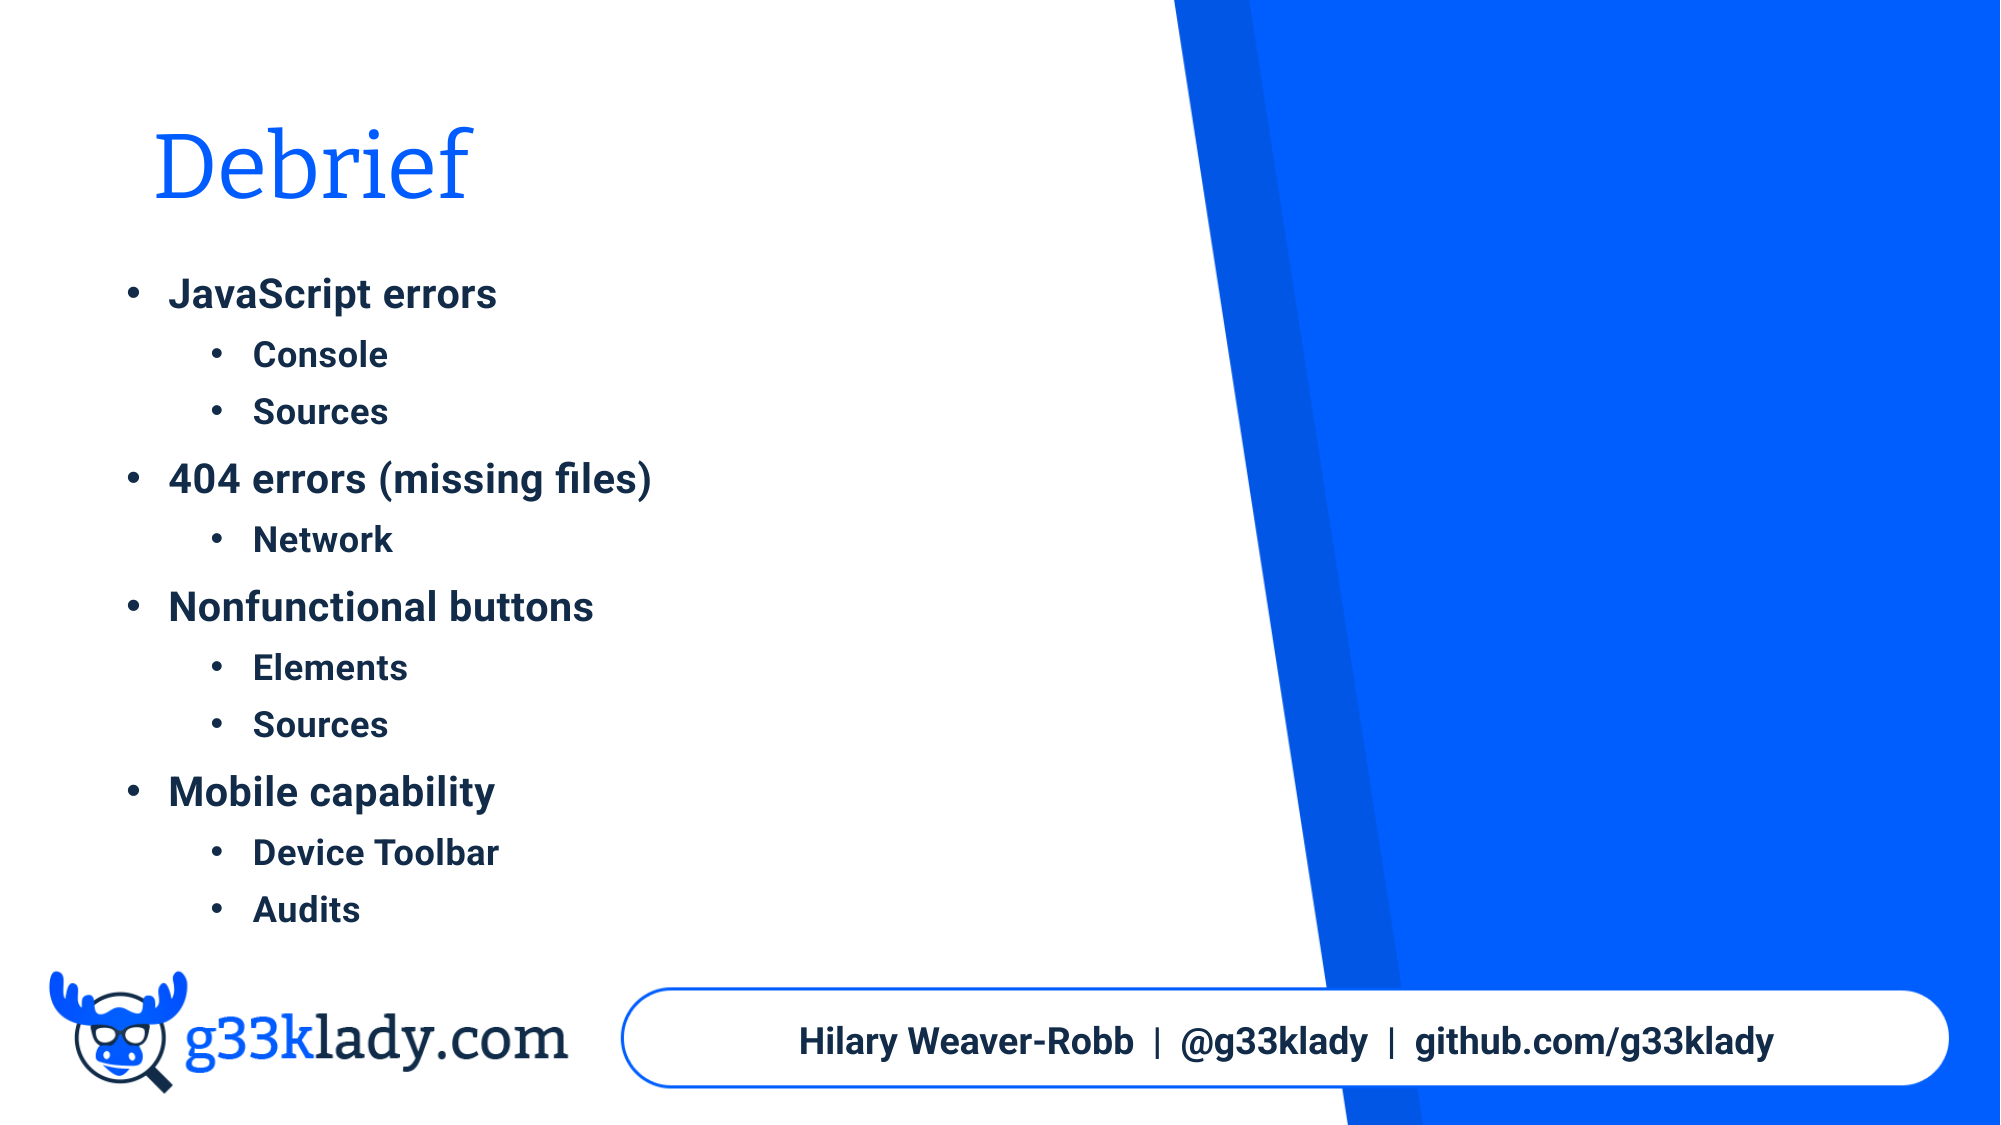

# Debrief
JavaScript errors
Console
Sources
404 errors (missing files)
Network
Nonfunctional buttons
Elements
Sources
Mobile capability
Device Toolbar
Audits
Hilary Weaver-Robb  |  @g33klady  |  github.com/g33klady